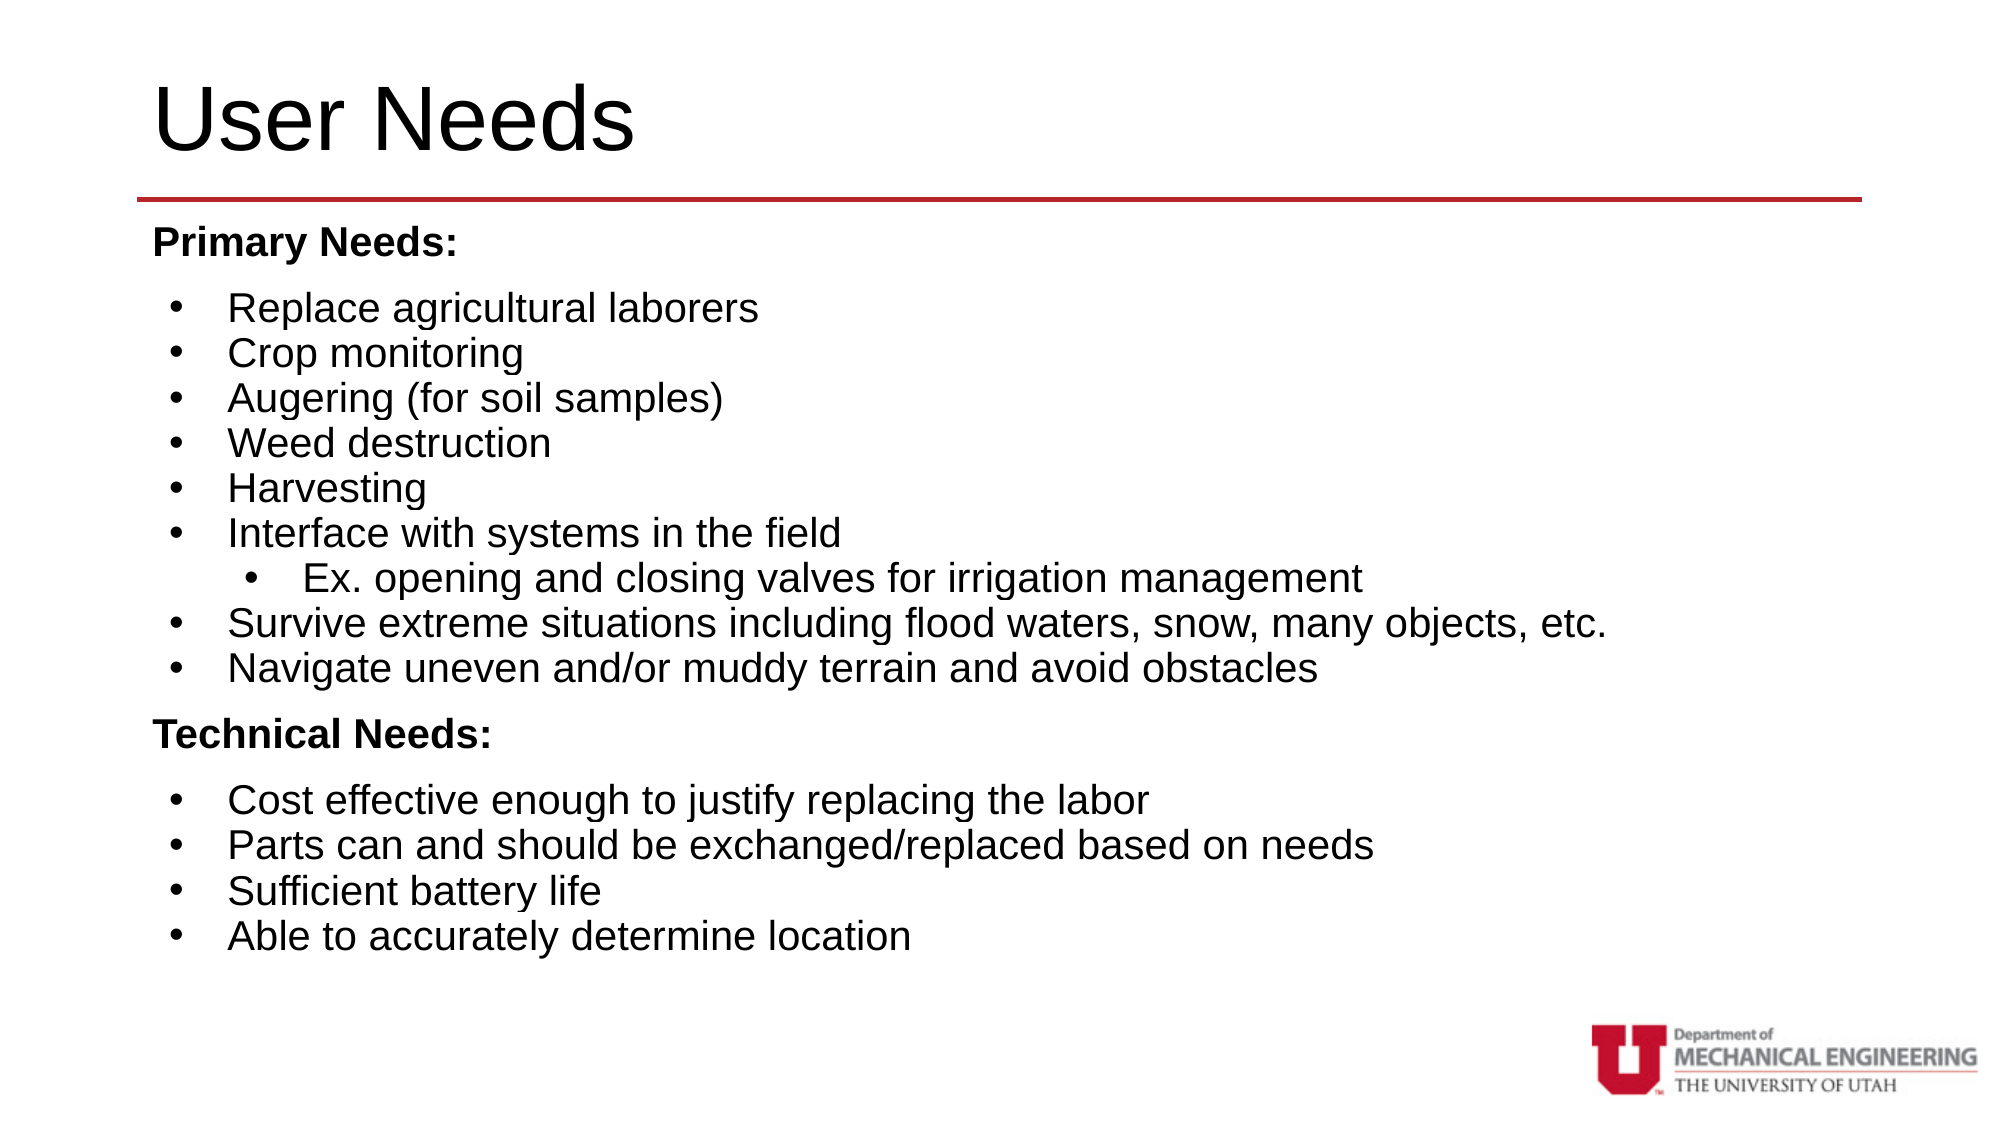

# User Needs
Primary Needs:
Replace agricultural laborers
Crop monitoring
Augering (for soil samples)
Weed destruction
Harvesting
Interface with systems in the field
Ex. opening and closing valves for irrigation management
Survive extreme situations including flood waters, snow, many objects, etc.
Navigate uneven and/or muddy terrain and avoid obstacles
Technical Needs:
Cost effective enough to justify replacing the labor
Parts can and should be exchanged/replaced based on needs
Sufficient battery life
Able to accurately determine location